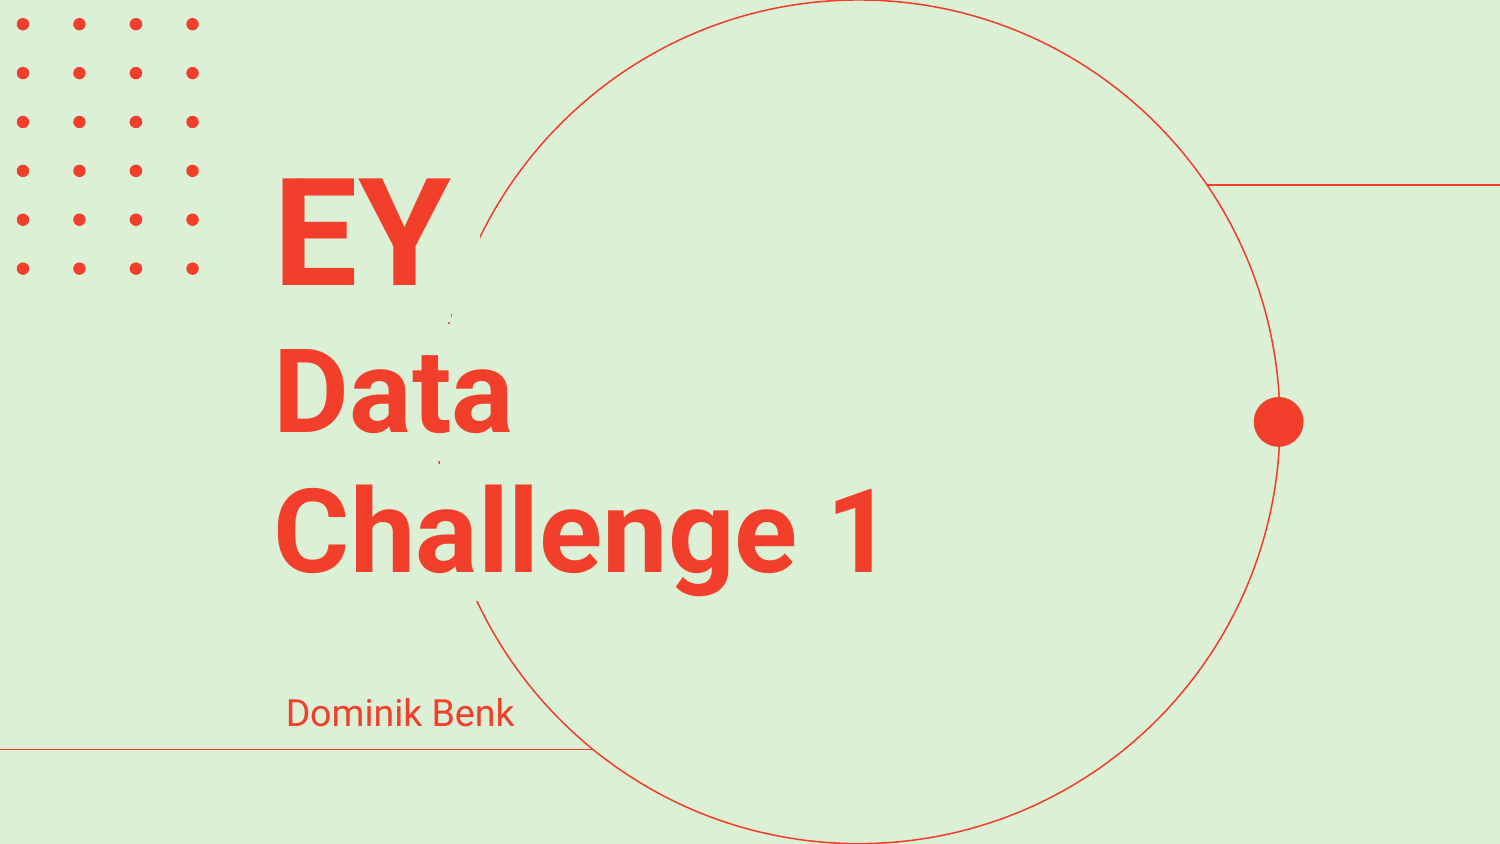

# EY
Data Challenge 1

Dominik Benk